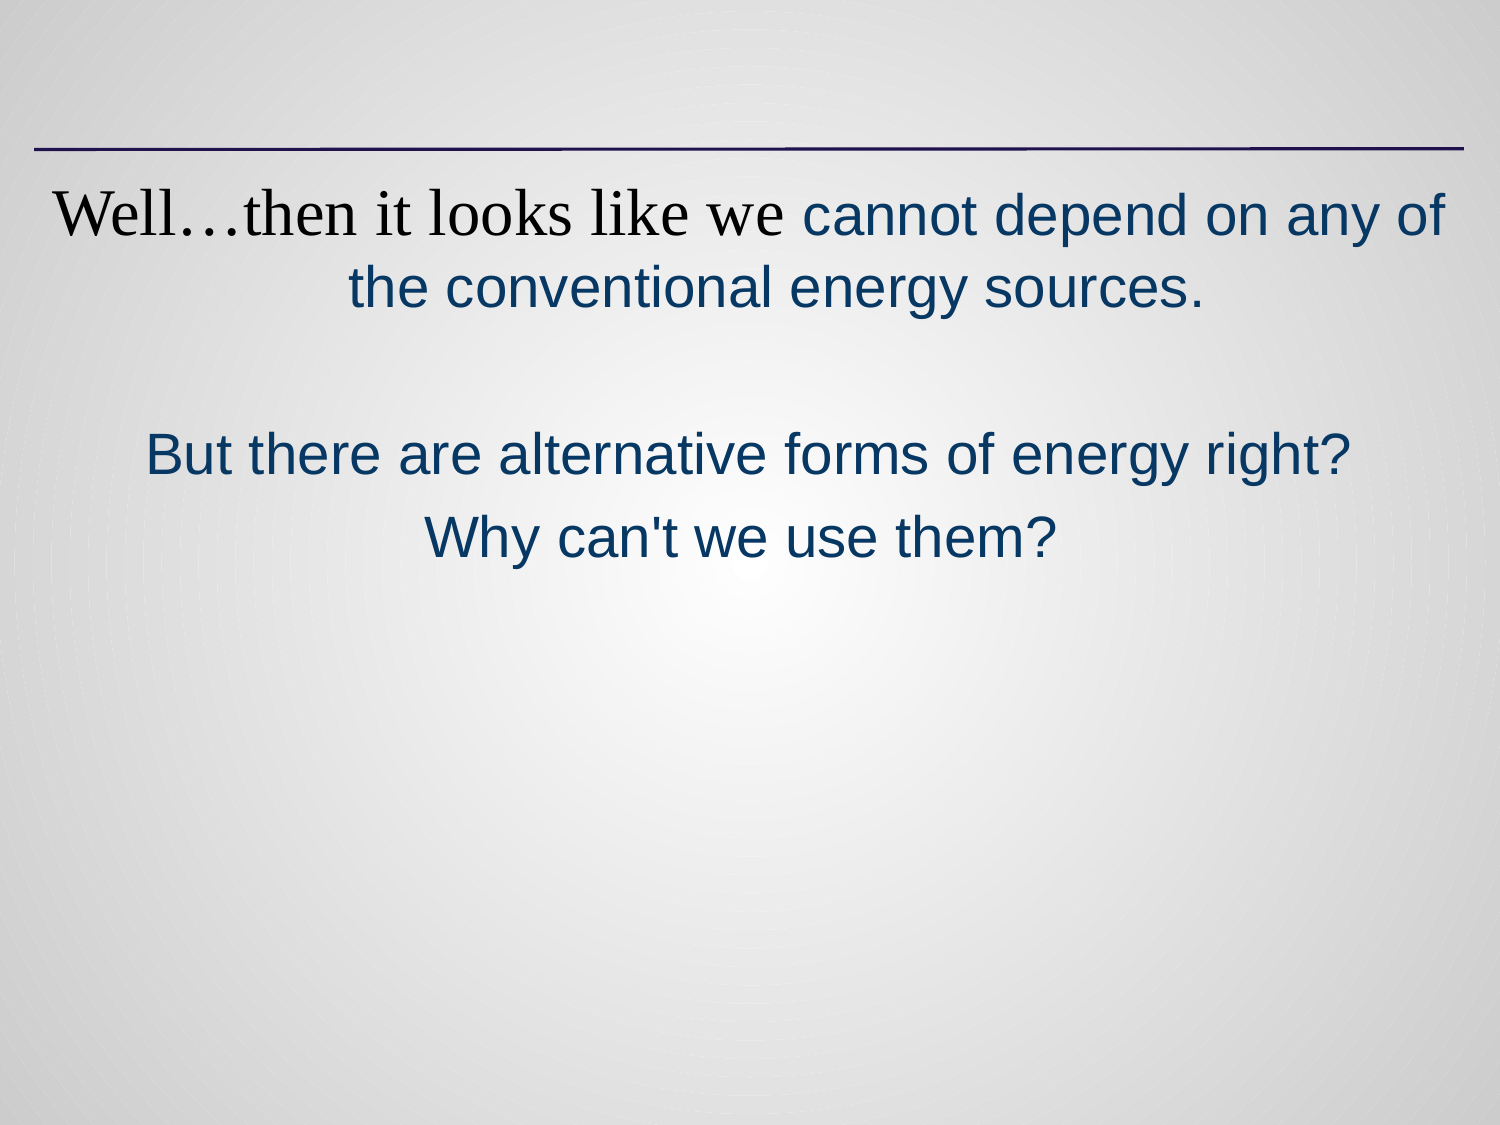

#
Well…then it looks like we cannot depend on any of the conventional energy sources.

But there are alternative forms of energy right?
Why can't we use them?